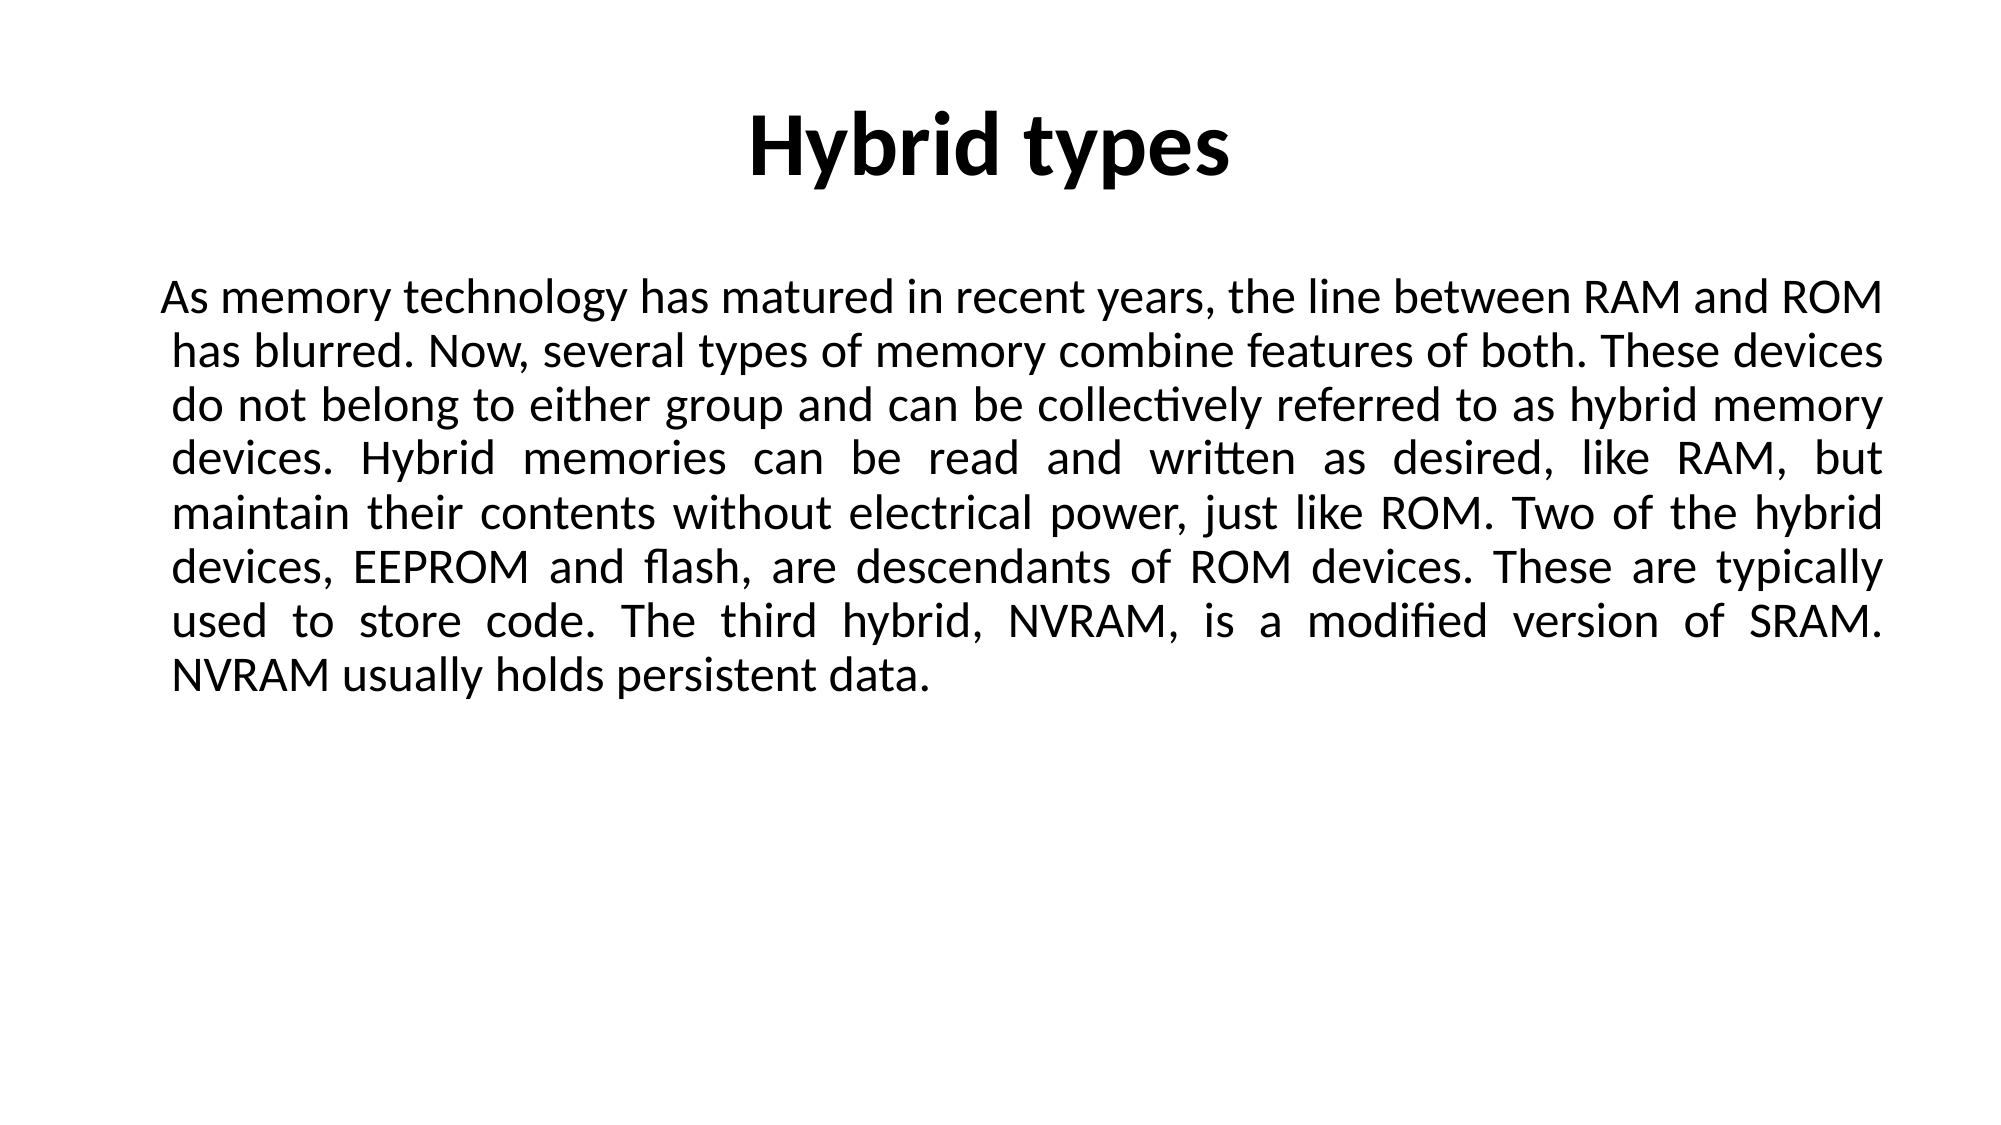

# Hybrid types
    As memory technology has matured in recent years, the line between RAM and ROM has blurred. Now, several types of memory combine features of both. These devices do not belong to either group and can be collectively referred to as hybrid memory devices. Hybrid memories can be read and written as desired, like RAM, but maintain their contents without electrical power, just like ROM. Two of the hybrid devices, EEPROM and flash, are descendants of ROM devices. These are typically used to store code. The third hybrid, NVRAM, is a modified version of SRAM. NVRAM usually holds persistent data.